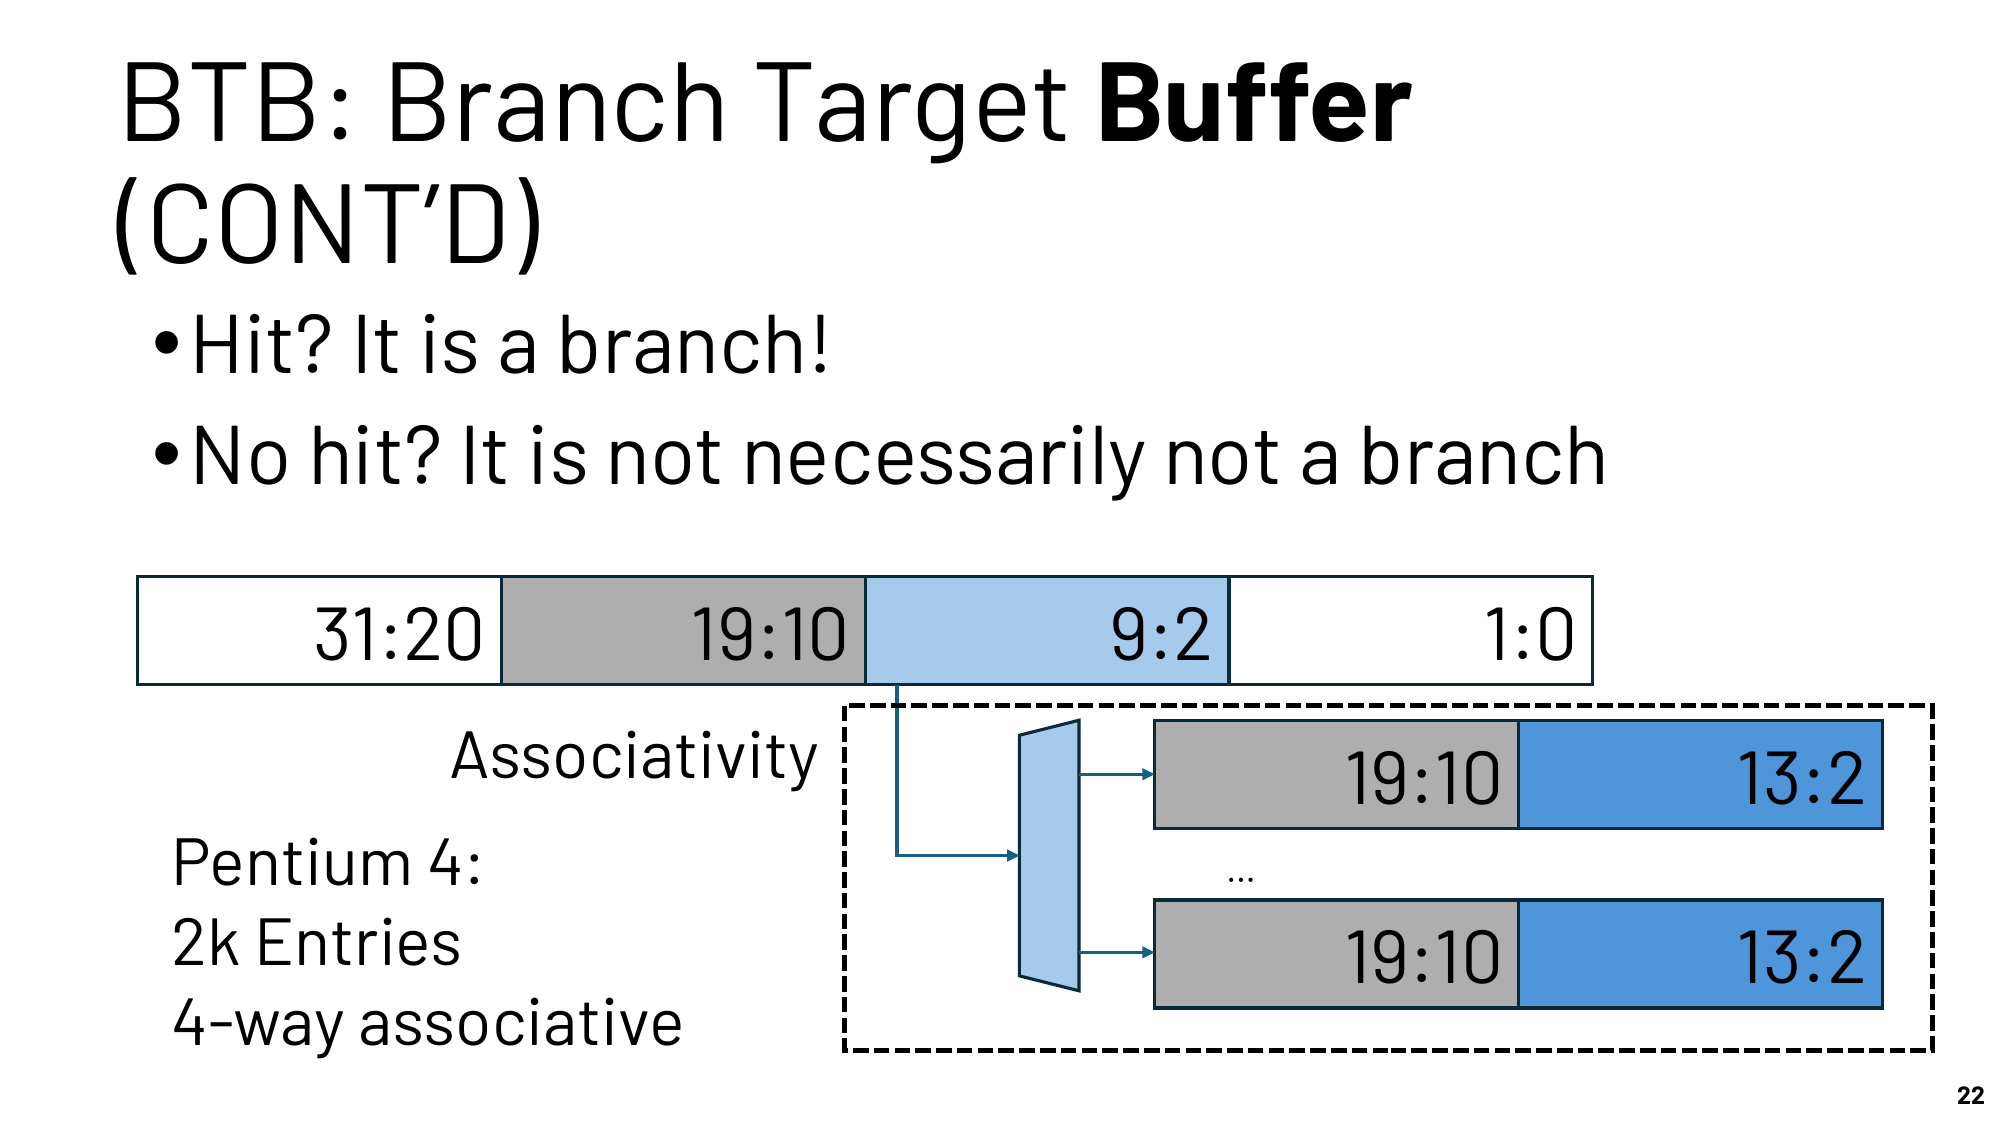

# BTB: Branch Target Buffer (CONT’D)
Hit? It is a branch!
No hit? It is not necessarily not a branch
31:20
19:10
9:2
1:0
Associativity

19:10
13:2
Pentium 4:
2k Entries
4-way associative

…
19:10
13:2
22